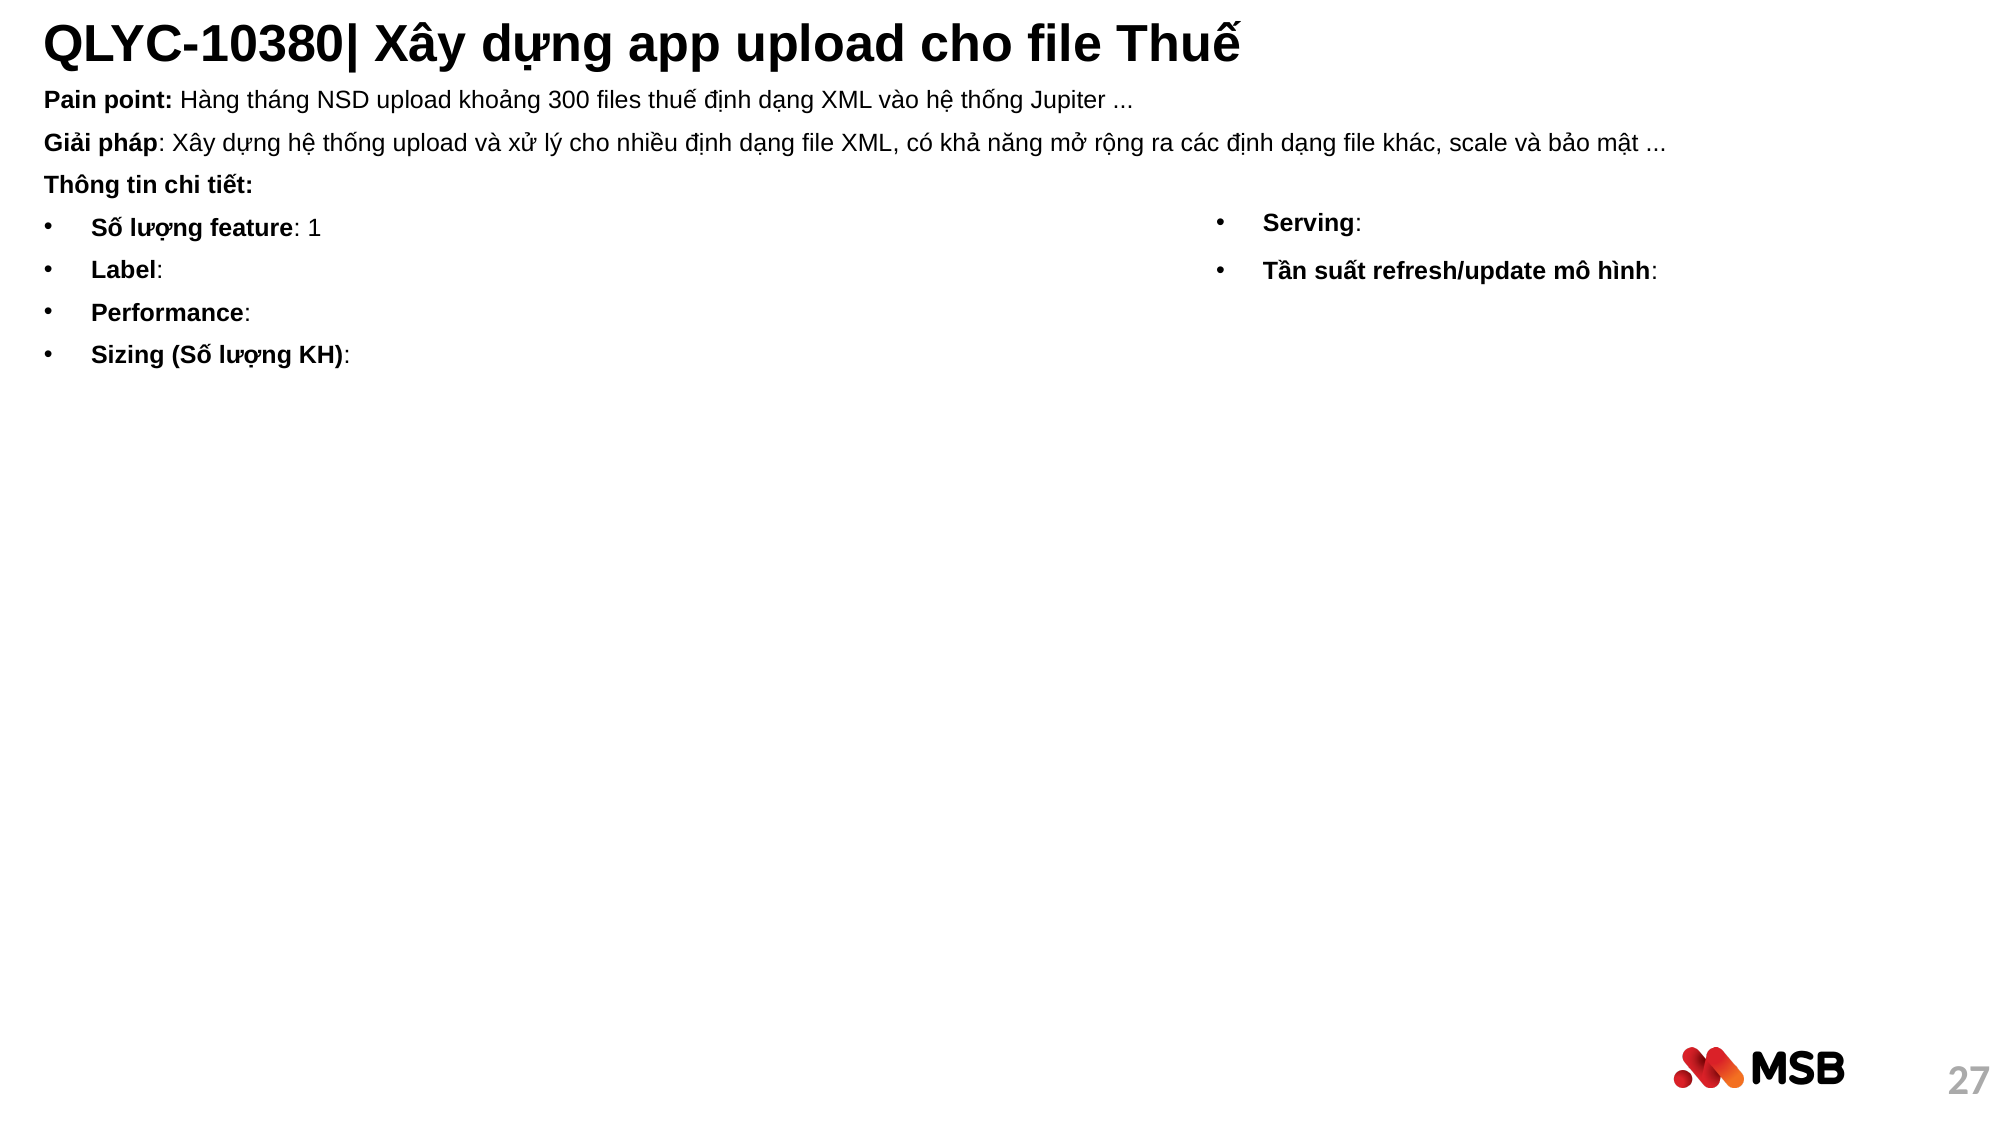

# QLYC-10380| Xây dựng app upload cho file Thuế
Pain point: Hàng tháng NSD upload khoảng 300 files thuế định dạng XML vào hệ thống Jupiter ...
Giải pháp: Xây dựng hệ thống upload và xử lý cho nhiều định dạng file XML, có khả năng mở rộng ra các định dạng file khác, scale và bảo mật ...
Thông tin chi tiết:
Số lượng feature: 1
Label:
Performance:
Sizing (Số lượng KH):
Serving:
Tần suất refresh/update mô hình:
27